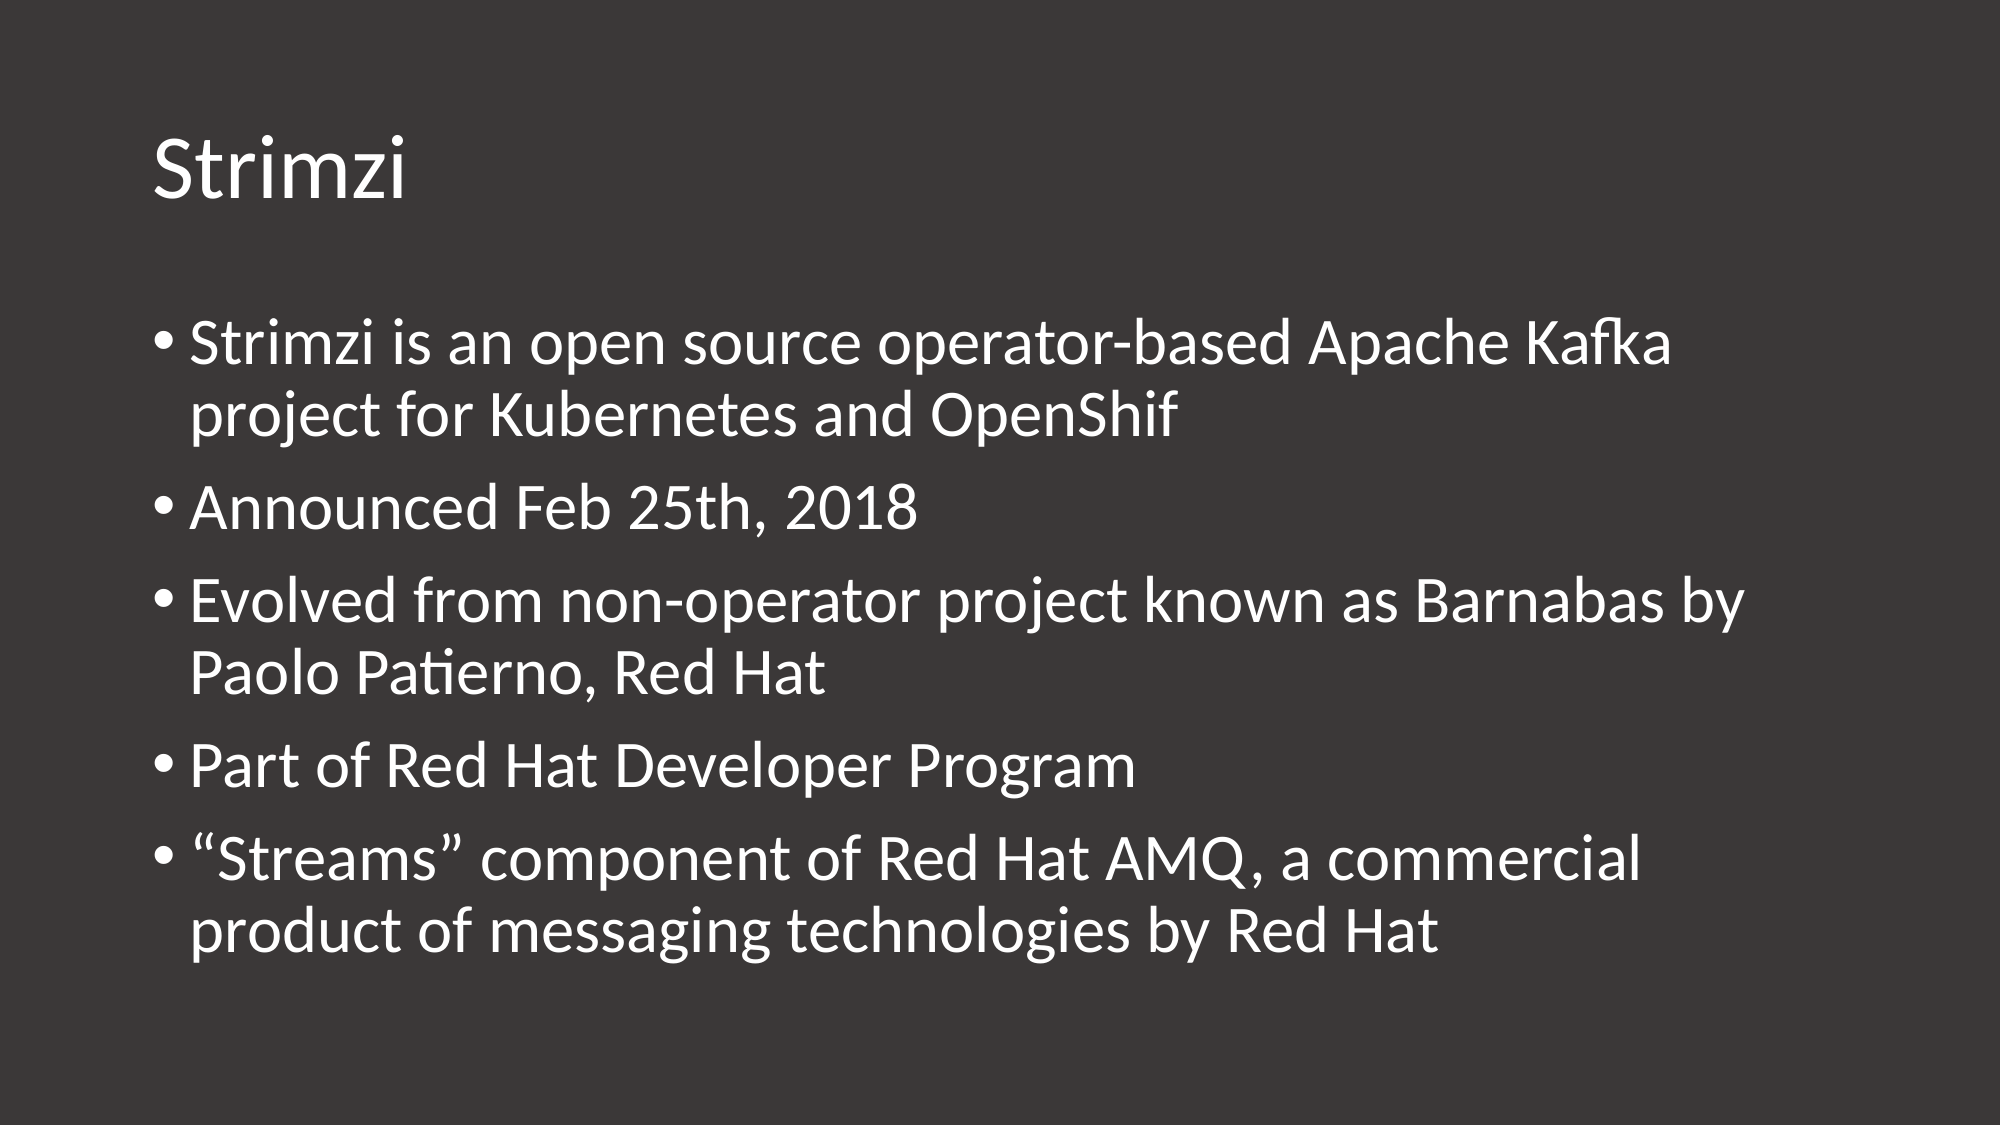

# Strimzi
Strimzi is an open source operator-based Apache Kafka project for Kubernetes and OpenShif
Announced Feb 25th, 2018
Evolved from non-operator project known as Barnabas by Paolo Patierno, Red Hat
Part of Red Hat Developer Program
“Streams” component of Red Hat AMQ, a commercial product of messaging technologies by Red Hat